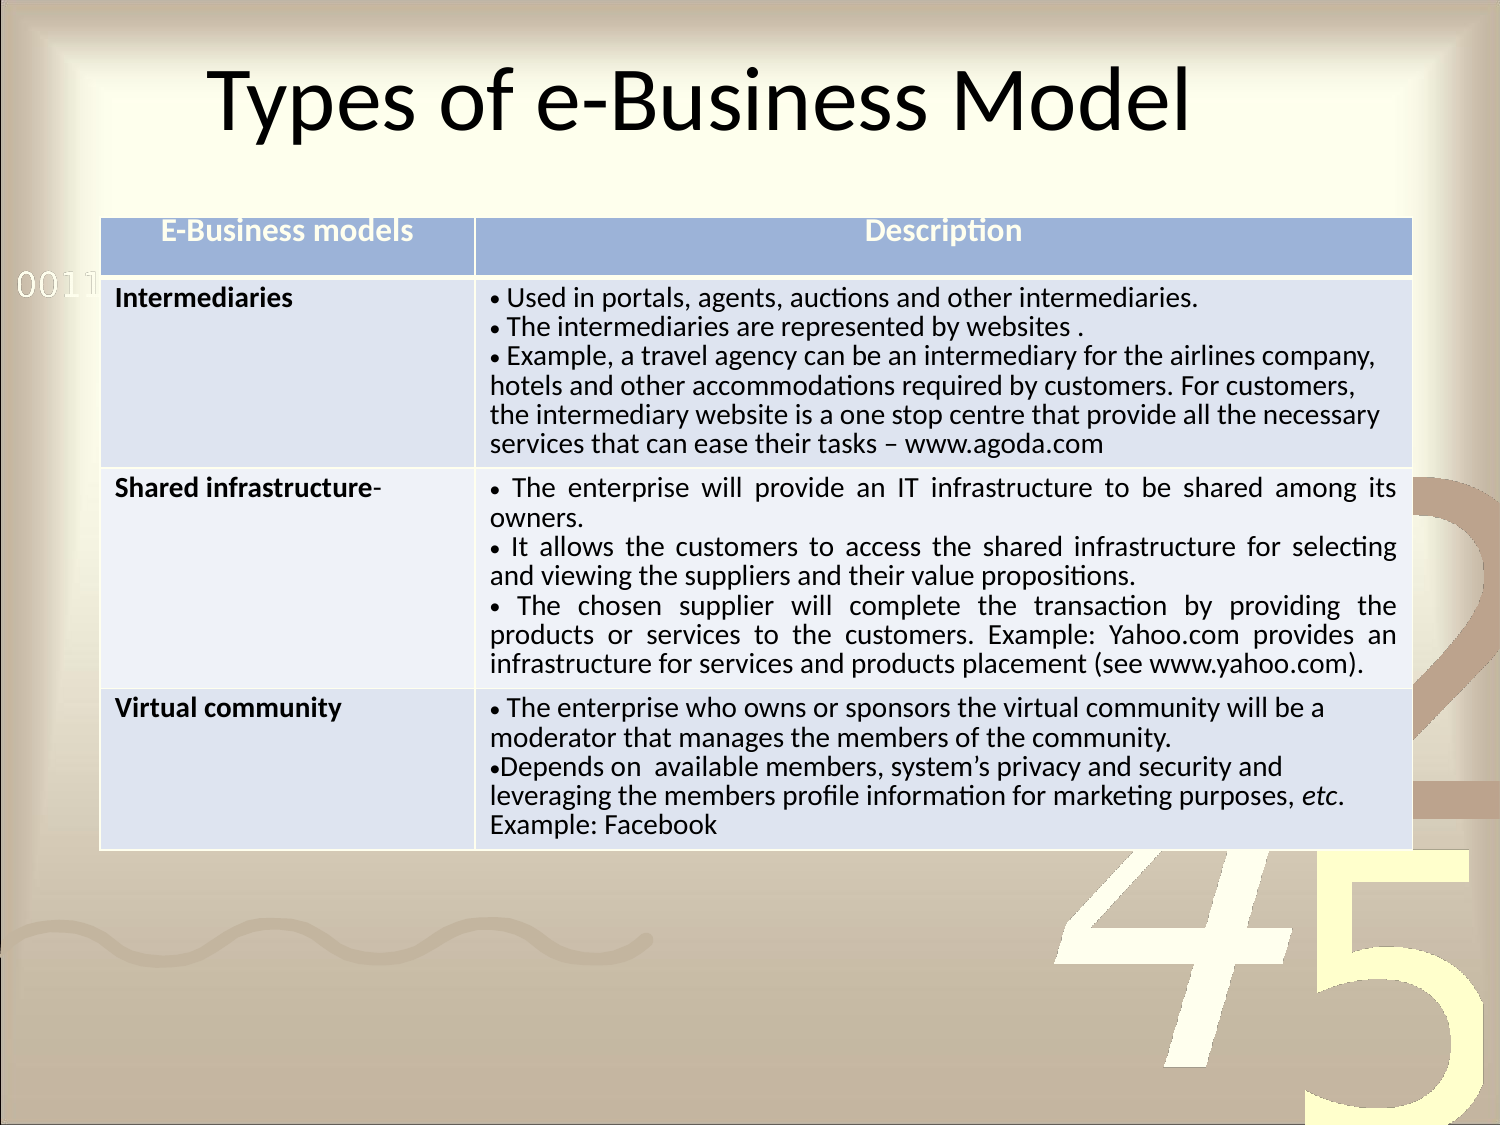

# Types of e-Business Model
| E-Business models | Description |
| --- | --- |
| Intermediaries | Used in portals, agents, auctions and other intermediaries. The intermediaries are represented by websites . Example, a travel agency can be an intermediary for the airlines company, hotels and other accommodations required by customers. For customers, the intermediary website is a one stop centre that provide all the necessary services that can ease their tasks – www.agoda.com |
| Shared infrastructure- | The enterprise will provide an IT infrastructure to be shared among its owners. It allows the customers to access the shared infrastructure for selecting and viewing the suppliers and their value propositions. The chosen supplier will complete the transaction by providing the products or services to the customers. Example: Yahoo.com provides an infrastructure for services and products placement (see www.yahoo.com). |
| Virtual community | The enterprise who owns or sponsors the virtual community will be a moderator that manages the members of the community. Depends on available members, system’s privacy and security and leveraging the members profile information for marketing purposes, etc. Example: Facebook |